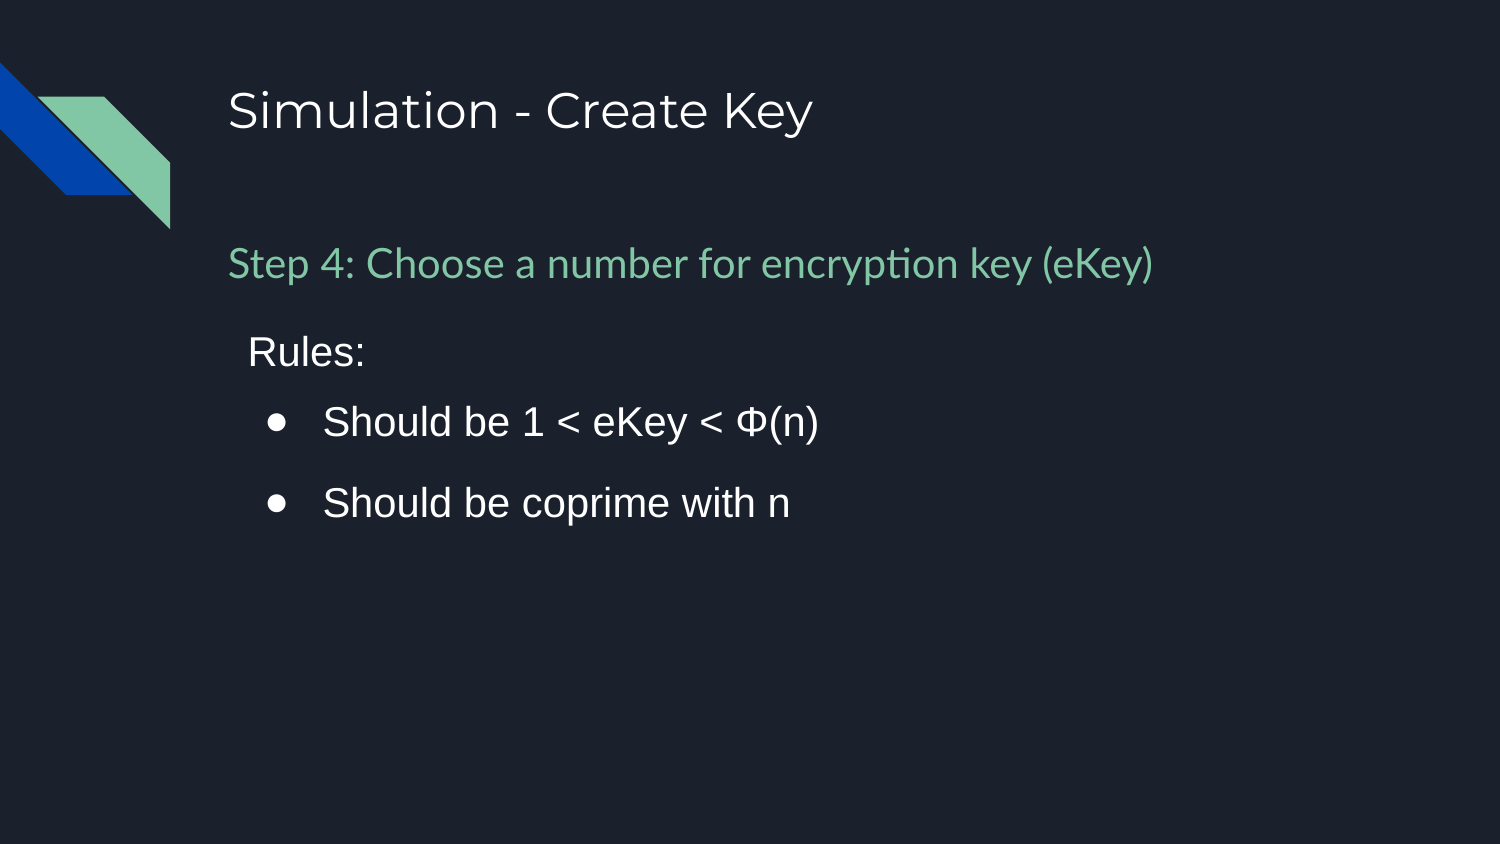

# Simulation - Create Key
Step 4: Choose a number for encryption key (eKey)
Rules:
Should be 1 < eKey < Φ(n)
Should be coprime with n